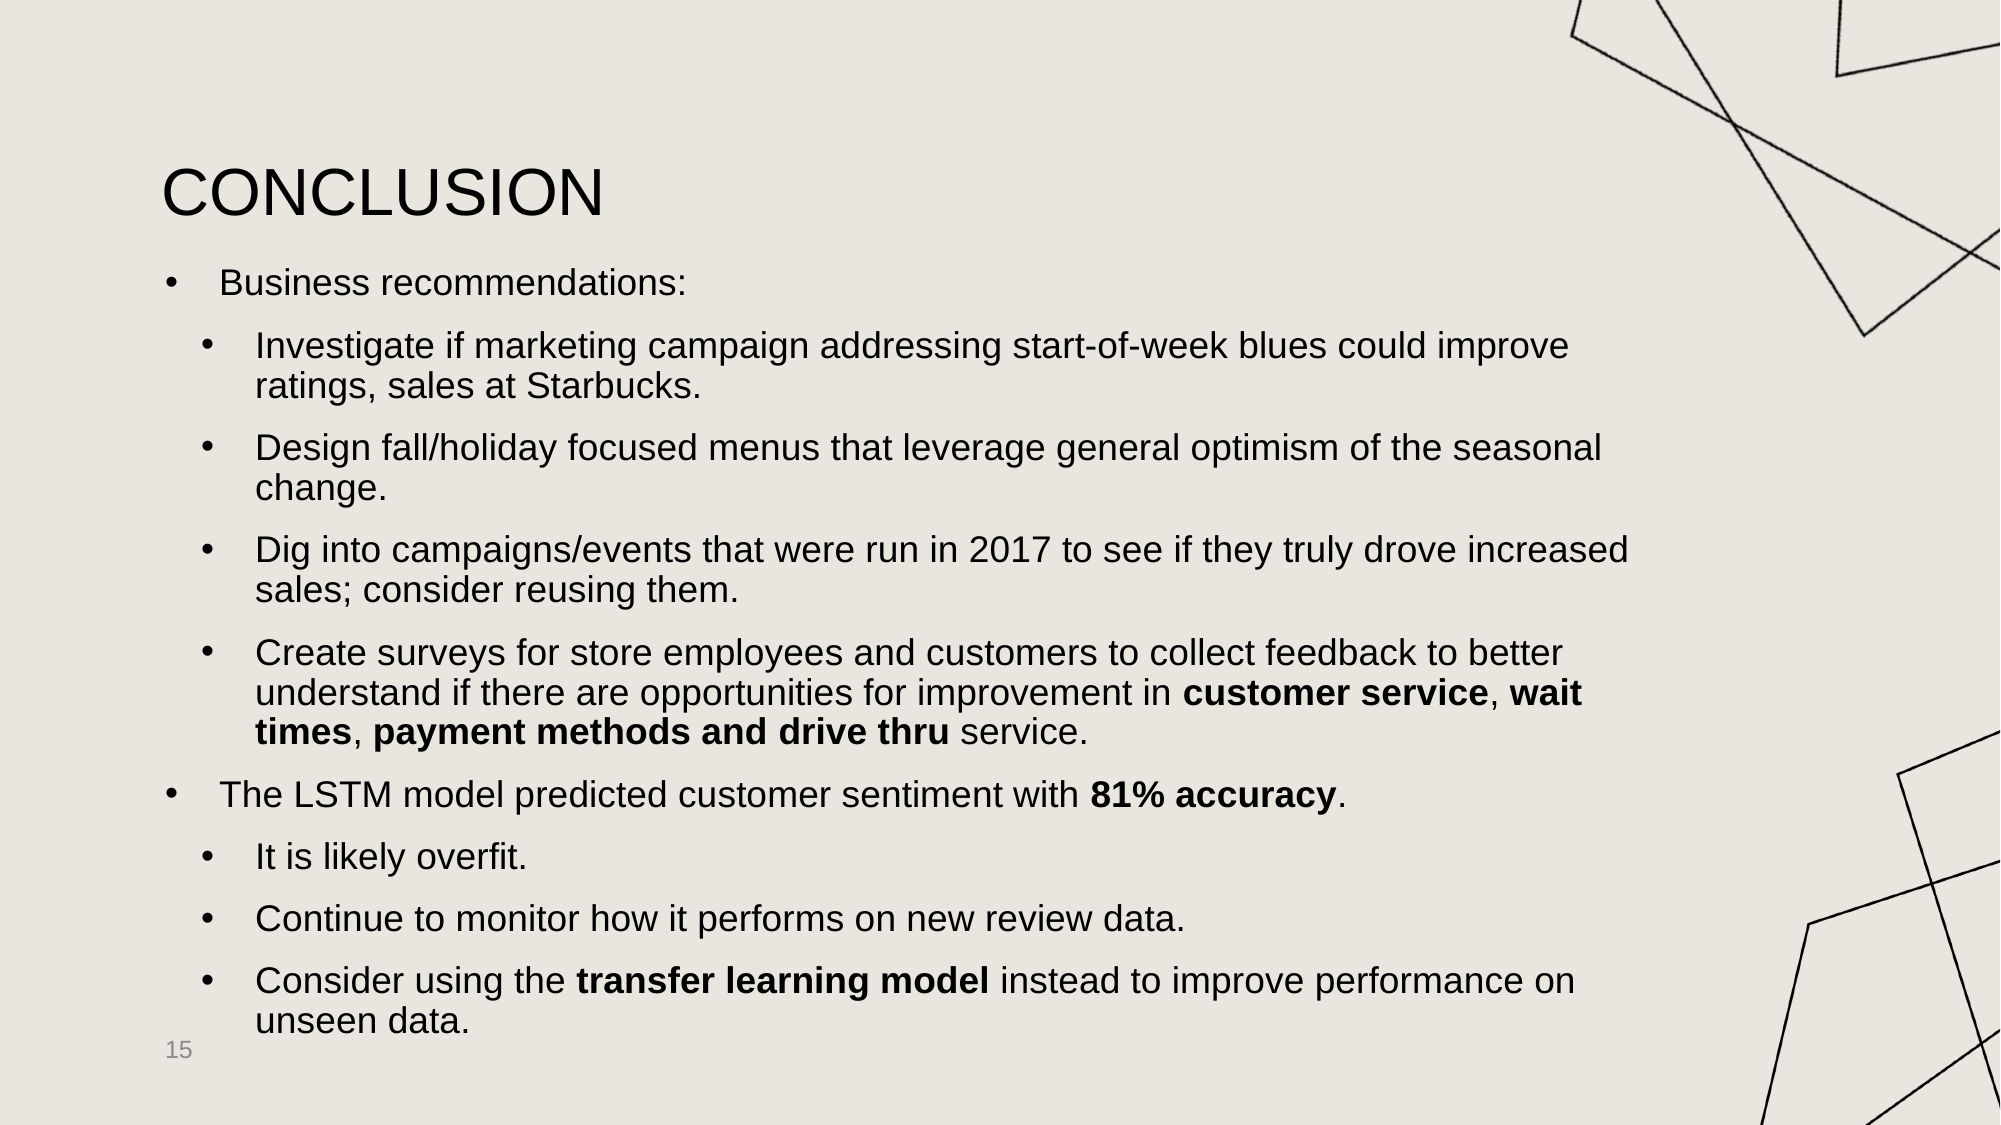

# conclusion
Business recommendations:
Investigate if marketing campaign addressing start-of-week blues could improve ratings, sales at Starbucks.
Design fall/holiday focused menus that leverage general optimism of the seasonal change.
Dig into campaigns/events that were run in 2017 to see if they truly drove increased sales; consider reusing them.
Create surveys for store employees and customers to collect feedback to better understand if there are opportunities for improvement in customer service, wait times, payment methods and drive thru service.
The LSTM model predicted customer sentiment with 81% accuracy.
It is likely overfit.
Continue to monitor how it performs on new review data.
Consider using the transfer learning model instead to improve performance on unseen data.

15